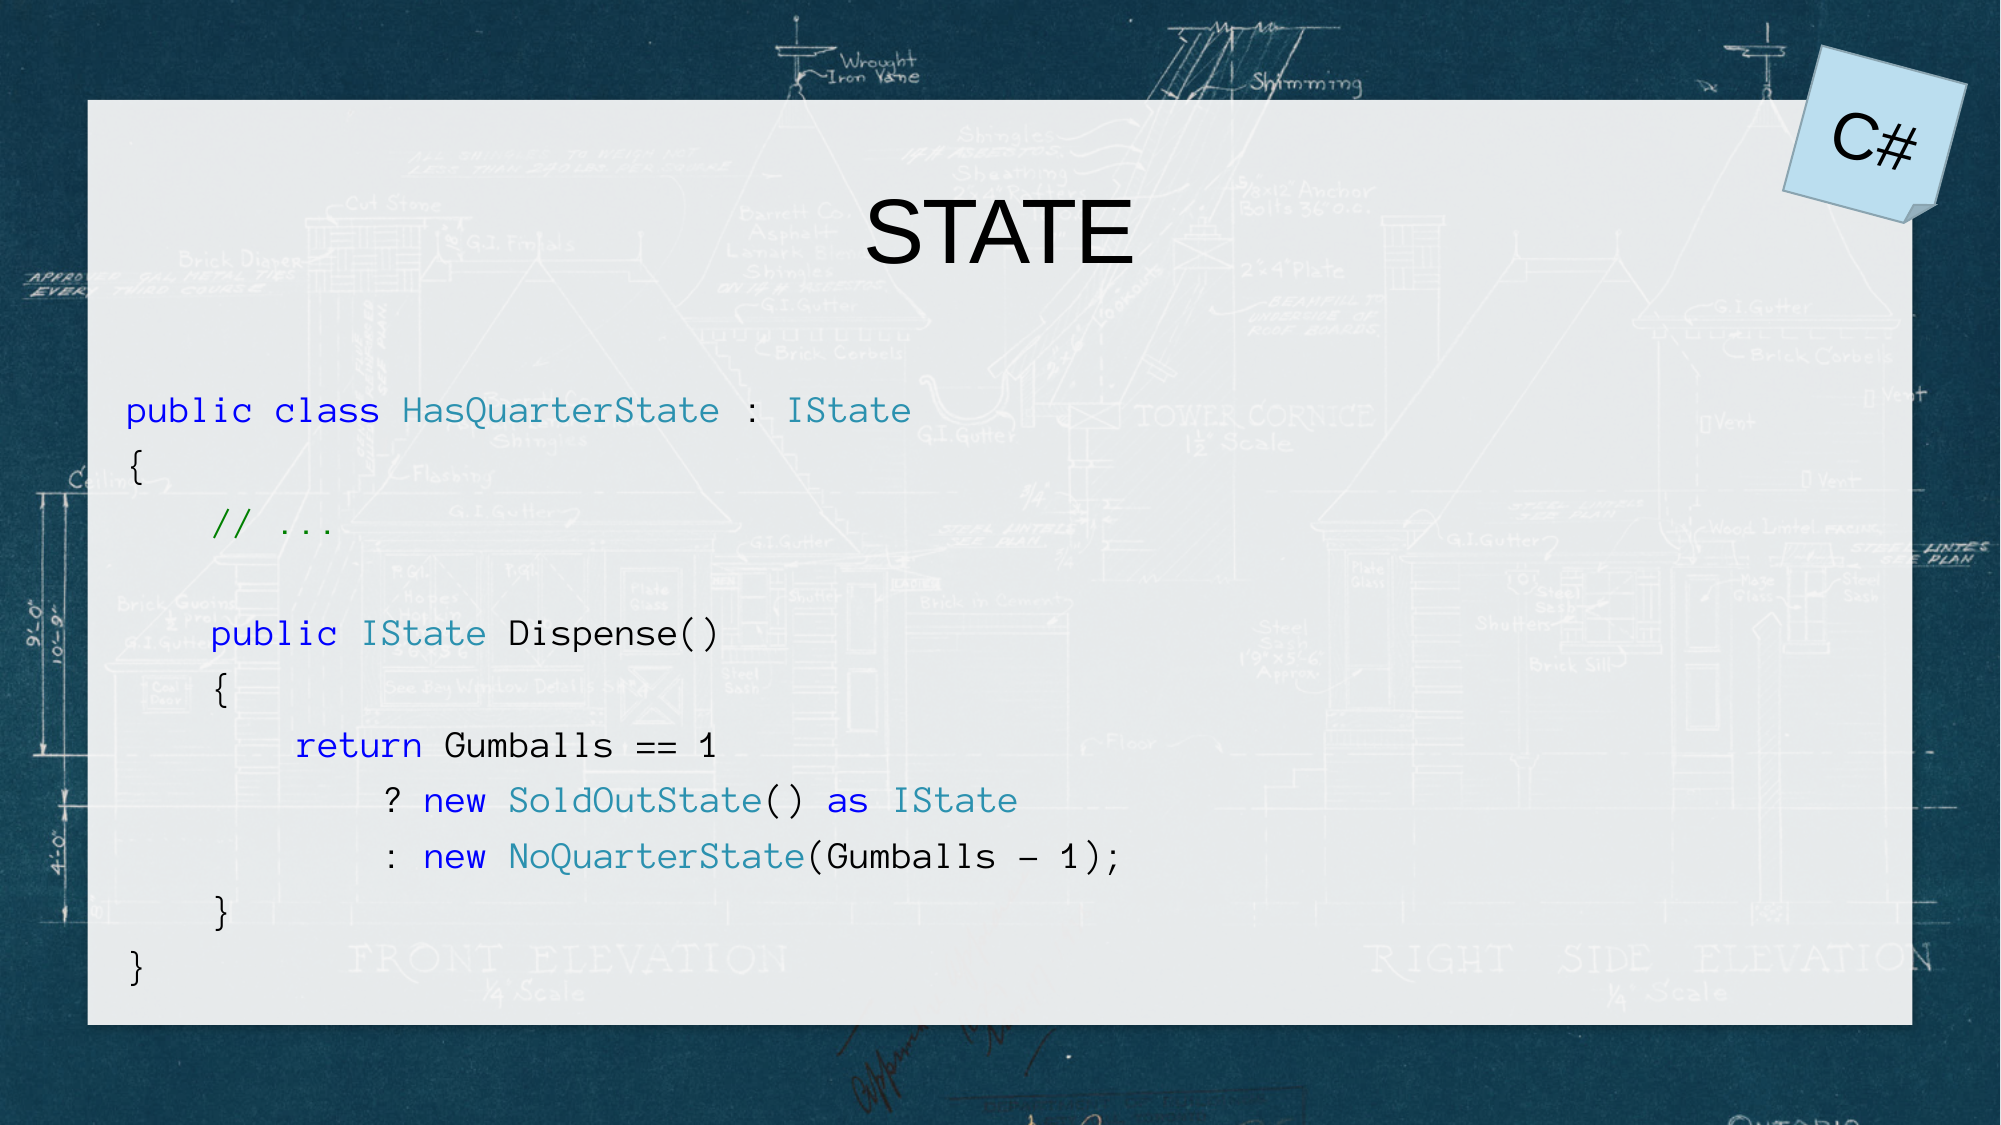

C#
# State
public class HasQuarterState : IState
{
    // ...

    public IState Dispense()
    {
        return Gumballs == 1
            ? new SoldOutState() as IState
            : new NoQuarterState(Gumballs - 1);
    }
}